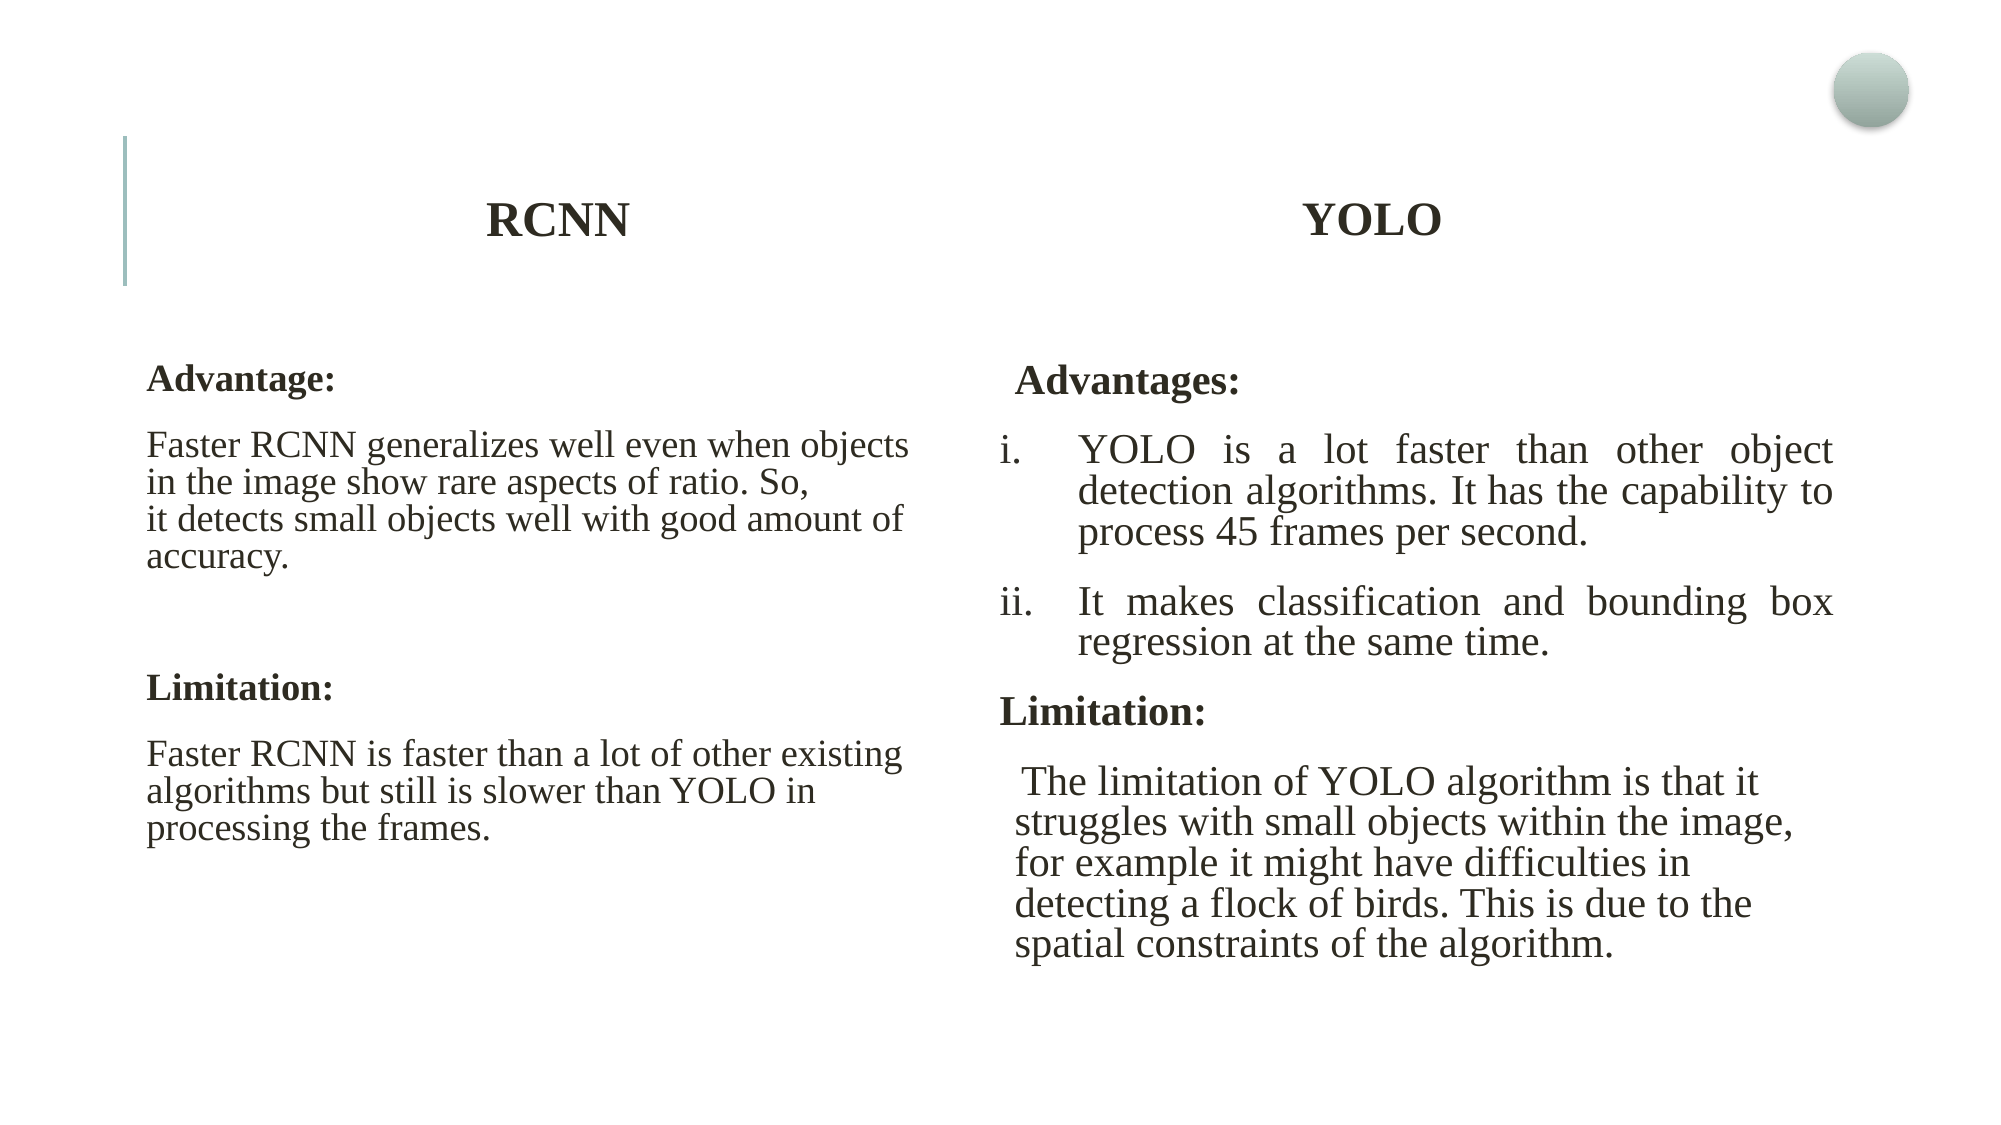

RCNN
YOLO
Advantage:
Faster RCNN generalizes well even when objects in the image show rare aspects of ratio. So, it detects small objects well with good amount of accuracy.

Limitation:
Faster RCNN is faster than a lot of other existing algorithms but still is slower than YOLO in processing the frames.

Advantages:
YOLO is a lot faster than other object detection algorithms. It has the capability to process 45 frames per second.
It makes classification and bounding box regression at the same time.
Limitation:
  The limitation of YOLO algorithm is that it struggles with small objects within the image, for example it might have difficulties in detecting a flock of birds. This is due to the spatial constraints of the algorithm.